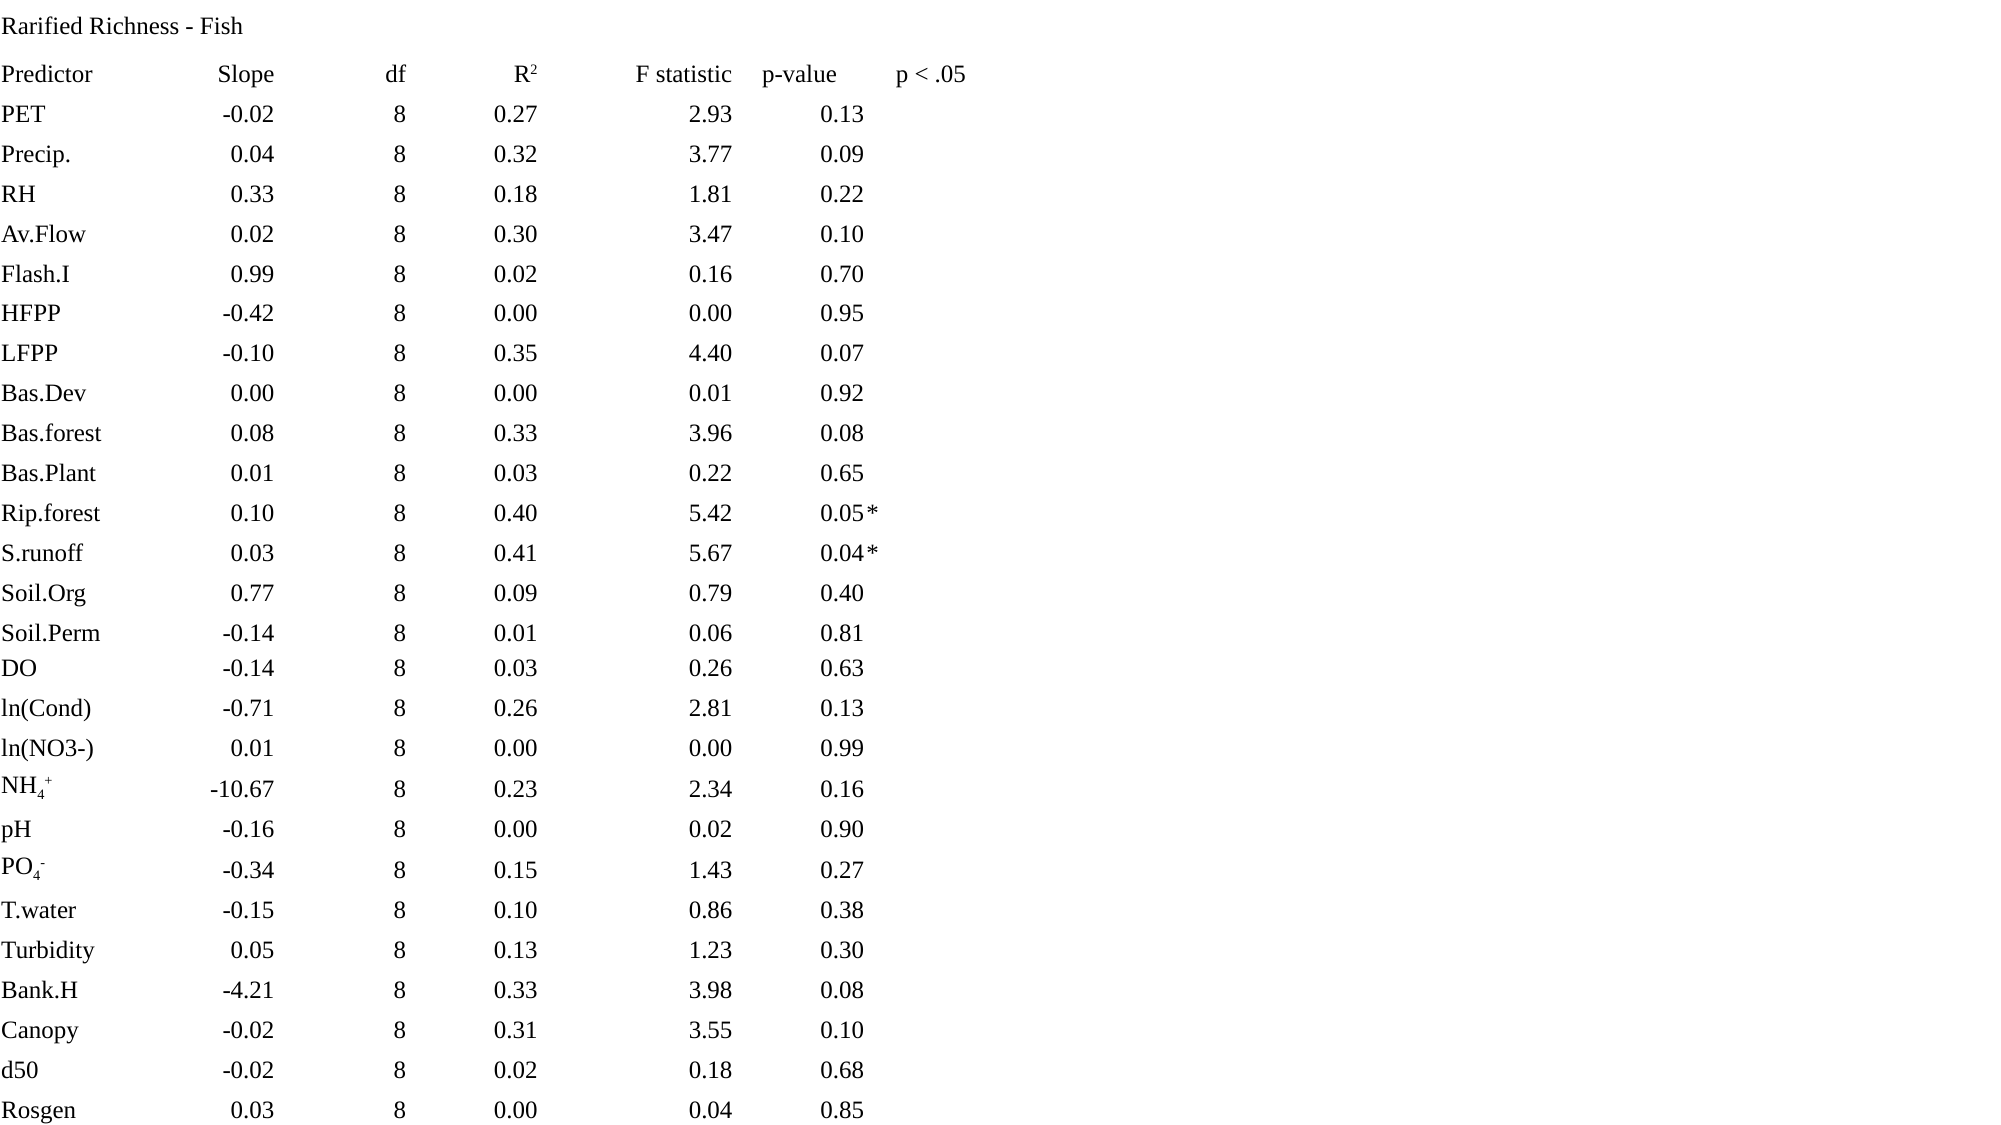

| Rarified Richness - Fish |  |  |  |  |  |  |
| --- | --- | --- | --- | --- | --- | --- |
| Predictor | Slope | df | R2 | F statistic | p-value | p < .05 |
| PET | -0.02 | 8 | 0.27 | 2.93 | 0.13 |  |
| Precip. | 0.04 | 8 | 0.32 | 3.77 | 0.09 |  |
| RH | 0.33 | 8 | 0.18 | 1.81 | 0.22 |  |
| Av.Flow | 0.02 | 8 | 0.30 | 3.47 | 0.10 |  |
| Flash.I | 0.99 | 8 | 0.02 | 0.16 | 0.70 |  |
| HFPP | -0.42 | 8 | 0.00 | 0.00 | 0.95 |  |
| LFPP | -0.10 | 8 | 0.35 | 4.40 | 0.07 |  |
| Bas.Dev | 0.00 | 8 | 0.00 | 0.01 | 0.92 |  |
| Bas.forest | 0.08 | 8 | 0.33 | 3.96 | 0.08 |  |
| Bas.Plant | 0.01 | 8 | 0.03 | 0.22 | 0.65 |  |
| Rip.forest | 0.10 | 8 | 0.40 | 5.42 | 0.05 | \* |
| S.runoff | 0.03 | 8 | 0.41 | 5.67 | 0.04 | \* |
| Soil.Org | 0.77 | 8 | 0.09 | 0.79 | 0.40 |  |
| Soil.Perm | -0.14 | 8 | 0.01 | 0.06 | 0.81 |  |
| DO | -0.14 | 8 | 0.03 | 0.26 | 0.63 |  |
| ln(Cond) | -0.71 | 8 | 0.26 | 2.81 | 0.13 |  |
| ln(NO3-) | 0.01 | 8 | 0.00 | 0.00 | 0.99 |  |
| NH4+ | -10.67 | 8 | 0.23 | 2.34 | 0.16 |  |
| pH | -0.16 | 8 | 0.00 | 0.02 | 0.90 |  |
| PO4- | -0.34 | 8 | 0.15 | 1.43 | 0.27 |  |
| T.water | -0.15 | 8 | 0.10 | 0.86 | 0.38 |  |
| Turbidity | 0.05 | 8 | 0.13 | 1.23 | 0.30 |  |
| Bank.H | -4.21 | 8 | 0.33 | 3.98 | 0.08 |  |
| Canopy | -0.02 | 8 | 0.31 | 3.55 | 0.10 |  |
| d50 | -0.02 | 8 | 0.02 | 0.18 | 0.68 |  |
| Rosgen | 0.03 | 8 | 0.00 | 0.04 | 0.85 |  |